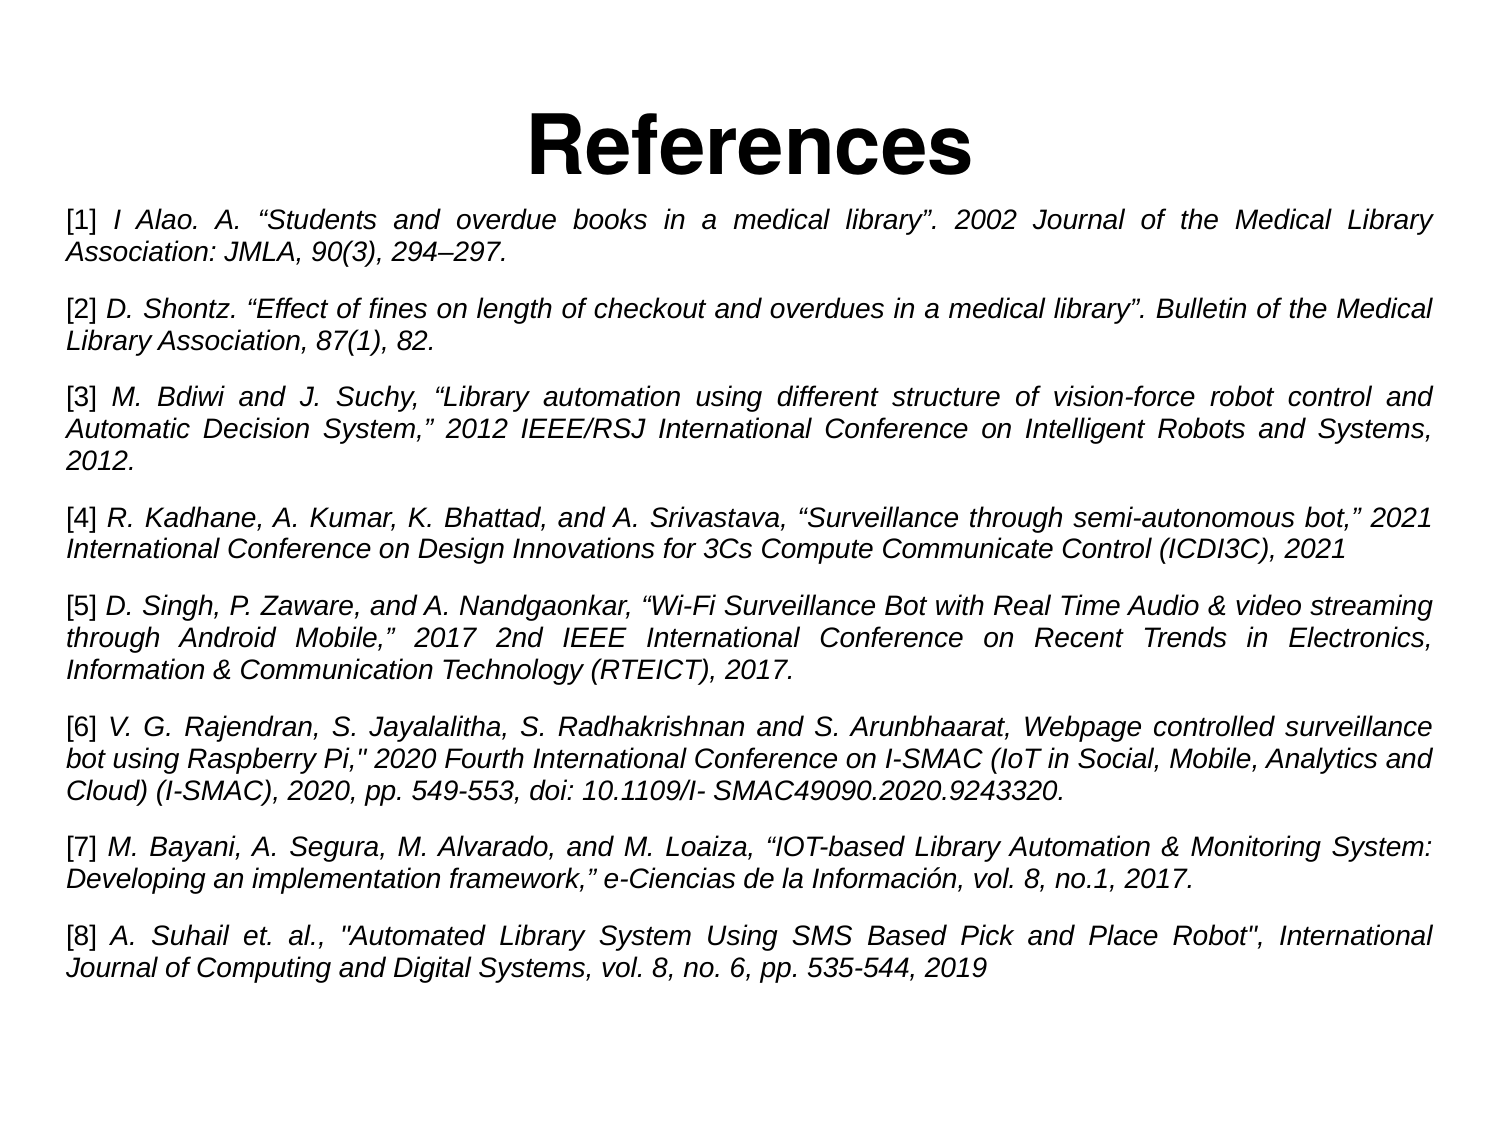

# References
[1] I Alao. A. “Students and overdue books in a medical library”. 2002 Journal of the Medical Library Association: JMLA, 90(3), 294–297.
[2] D. Shontz. “Effect of fines on length of checkout and overdues in a medical library”. Bulletin of the Medical Library Association, 87(1), 82.
[3] M. Bdiwi and J. Suchy, “Library automation using different structure of vision-force robot control and Automatic Decision System,” 2012 IEEE/RSJ International Conference on Intelligent Robots and Systems, 2012.
[4] R. Kadhane, A. Kumar, K. Bhattad, and A. Srivastava, “Surveillance through semi-autonomous bot,” 2021 International Conference on Design Innovations for 3Cs Compute Communicate Control (ICDI3C), 2021
[5] D. Singh, P. Zaware, and A. Nandgaonkar, “Wi-Fi Surveillance Bot with Real Time Audio & video streaming through Android Mobile,” 2017 2nd IEEE International Conference on Recent Trends in Electronics, Information & Communication Technology (RTEICT), 2017.
[6] V. G. Rajendran, S. Jayalalitha, S. Radhakrishnan and S. Arunbhaarat, Webpage controlled surveillance bot using Raspberry Pi," 2020 Fourth International Conference on I-SMAC (IoT in Social, Mobile, Analytics and Cloud) (I-SMAC), 2020, pp. 549-553, doi: 10.1109/I- SMAC49090.2020.9243320.
[7] M. Bayani, A. Segura, M. Alvarado, and M. Loaiza, “IOT-based Library Automation & Monitoring System: Developing an implementation framework,” e-Ciencias de la Información, vol. 8, no.1, 2017.
[8] A. Suhail et. al., "Automated Library System Using SMS Based Pick and Place Robot", International Journal of Computing and Digital Systems, vol. 8, no. 6, pp. 535-544, 2019